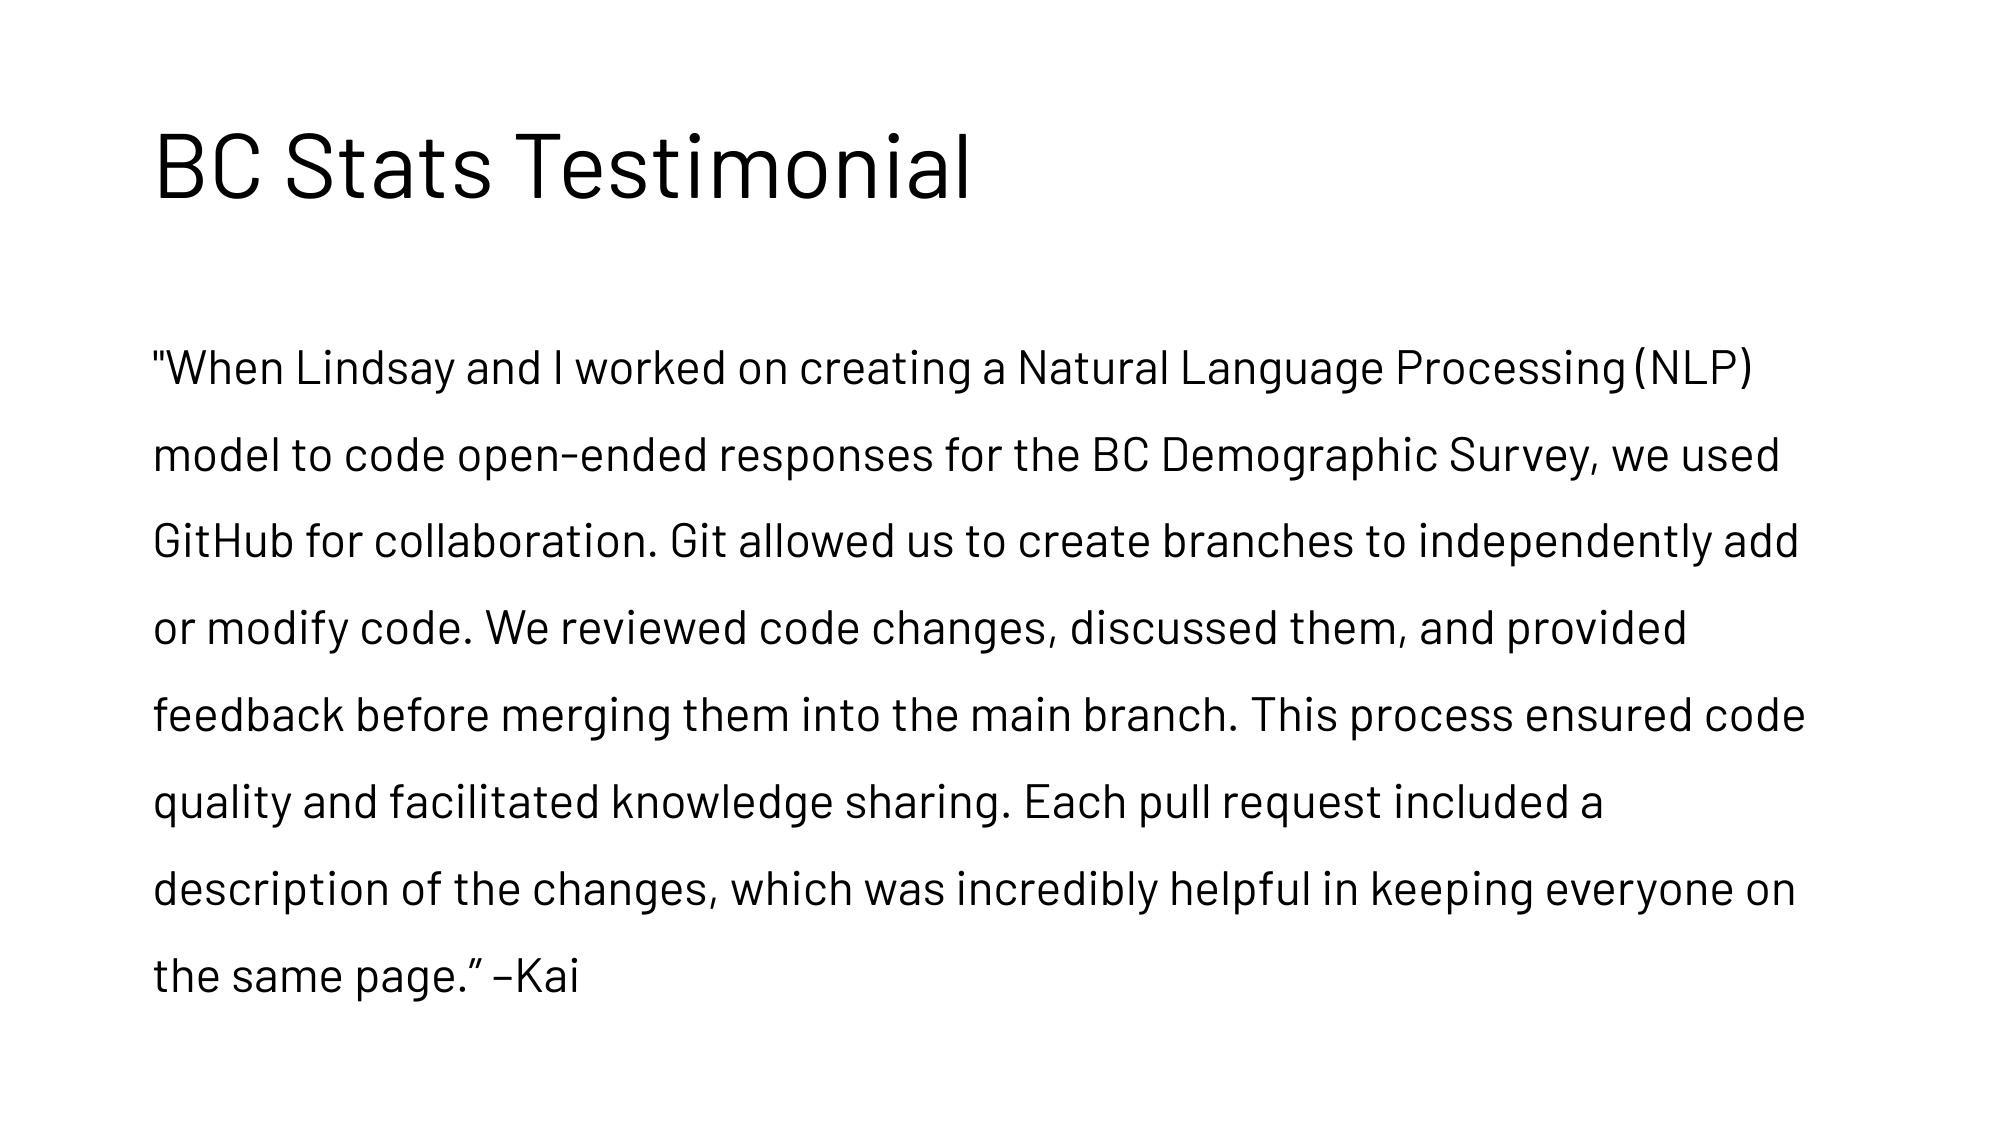

# BC Stats Testimonial
"When Lindsay and I worked on creating a Natural Language Processing (NLP) model to code open-ended responses for the BC Demographic Survey, we used GitHub for collaboration. Git allowed us to create branches to independently add or modify code. We reviewed code changes, discussed them, and provided feedback before merging them into the main branch. This process ensured code quality and facilitated knowledge sharing. Each pull request included a description of the changes, which was incredibly helpful in keeping everyone on the same page.” –Kai